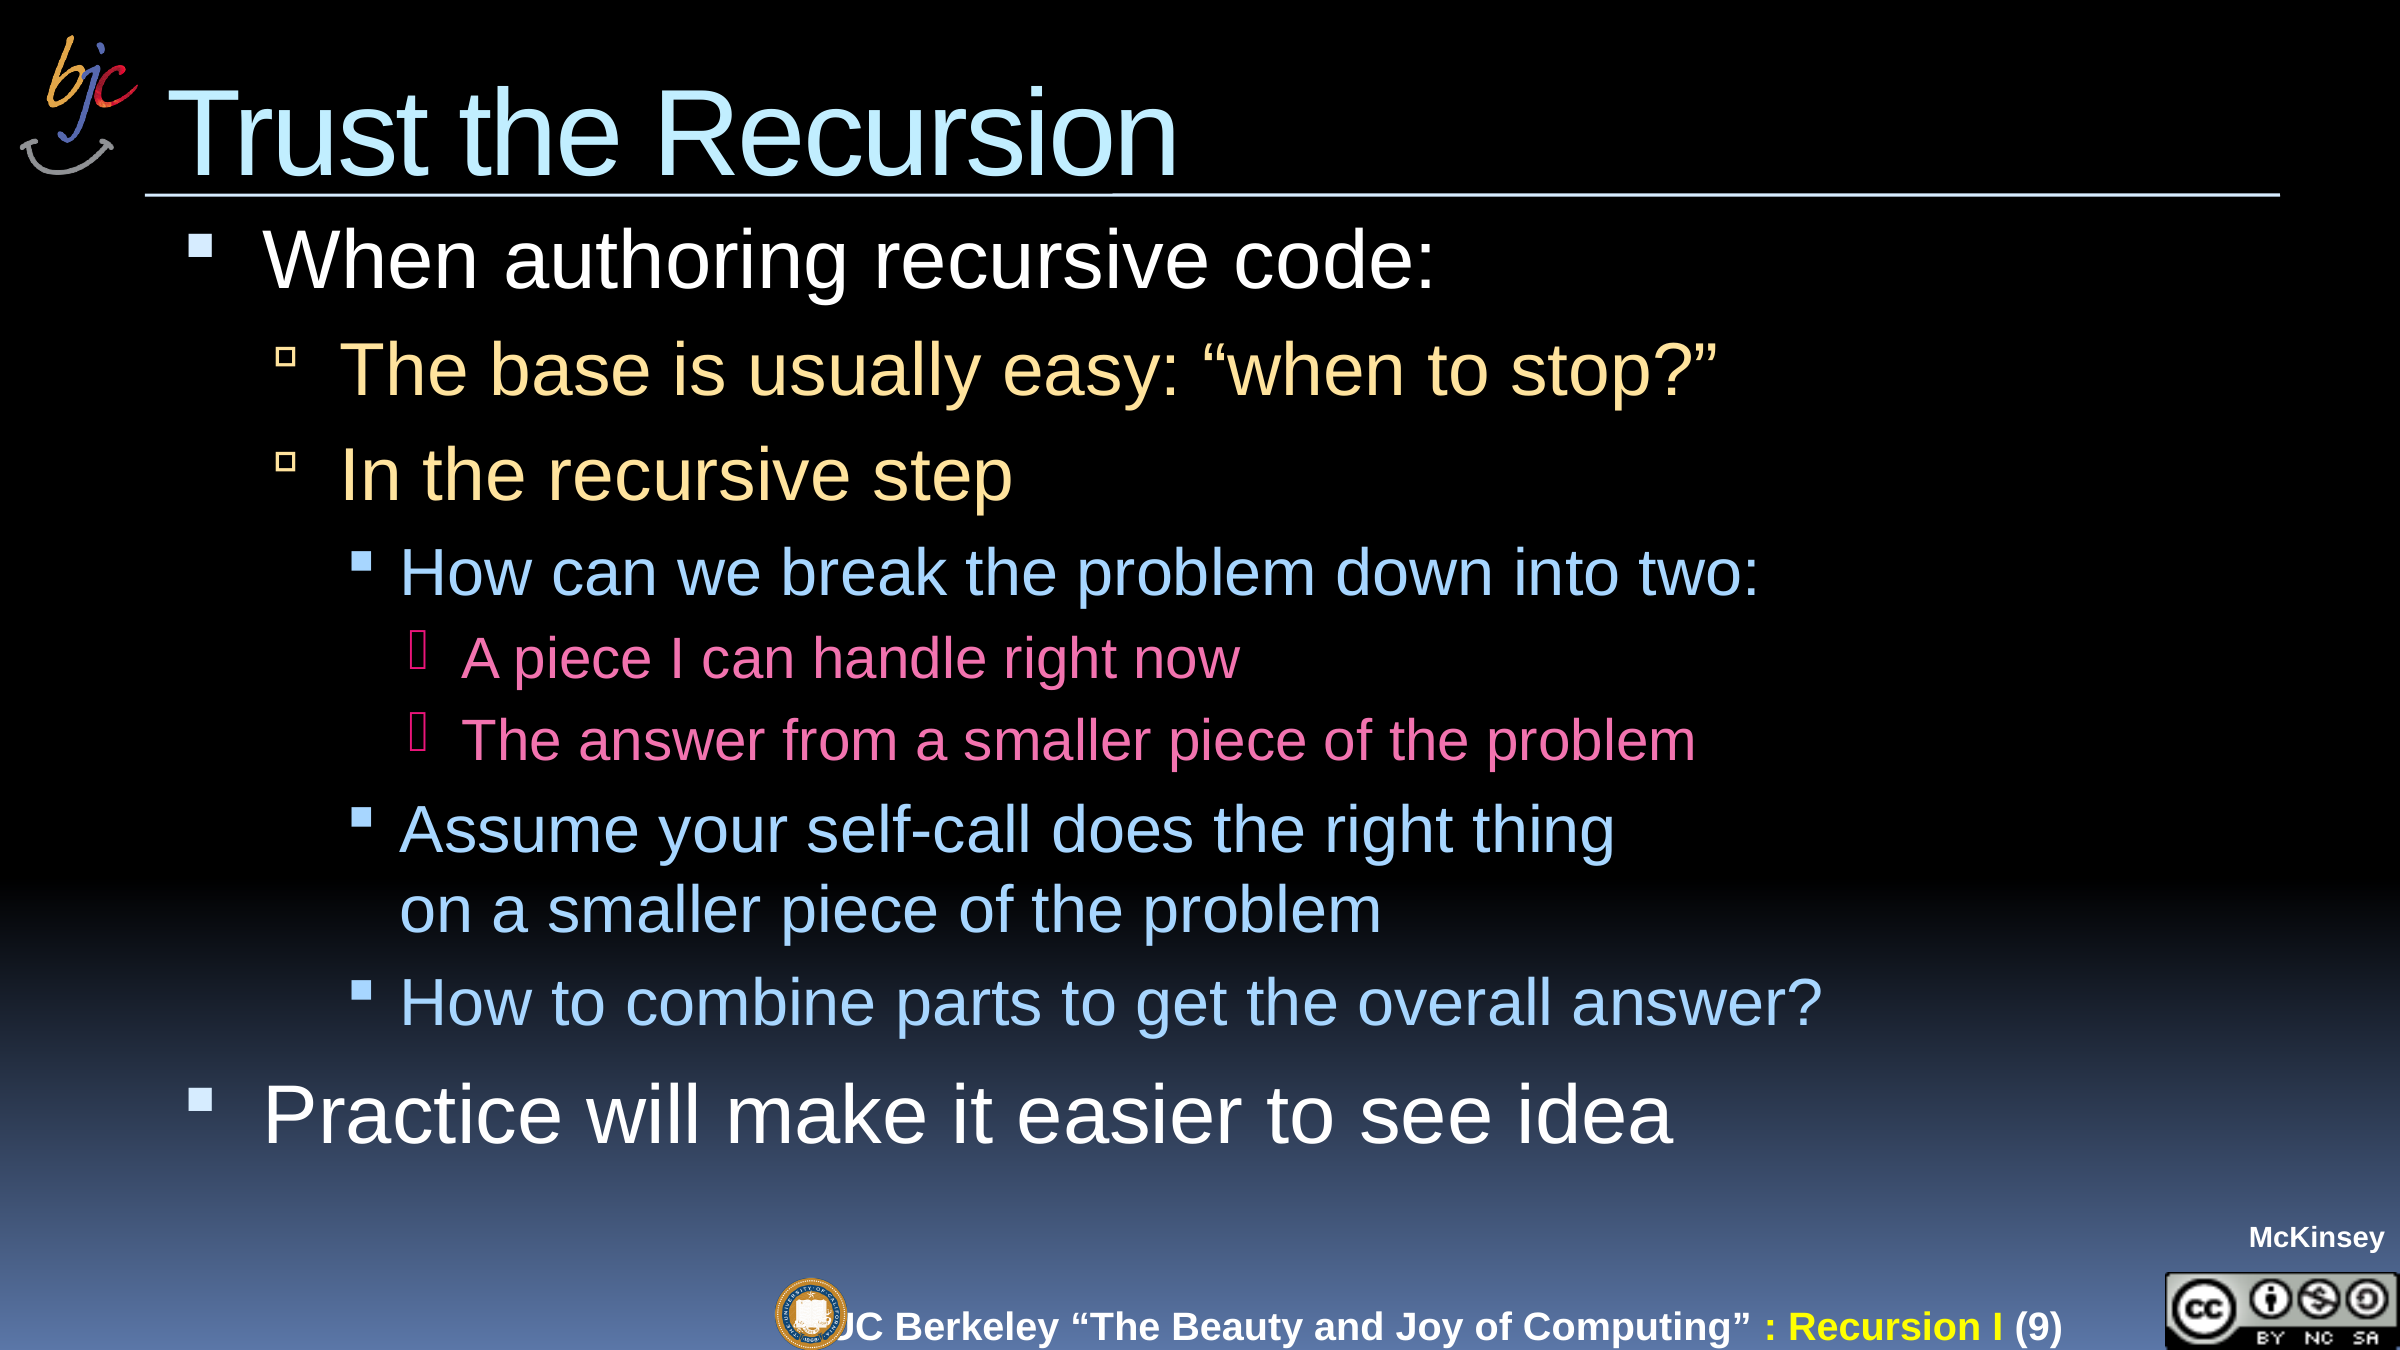

# Trust the Recursion
When authoring recursive code:
The base is usually easy: “when to stop?”
In the recursive step
How can we break the problem down into two:
A piece I can handle right now
The answer from a smaller piece of the problem
Assume your self-call does the right thing
on a smaller piece of the problem
How to combine parts to get the overall answer?
Practice will make it easier to see idea